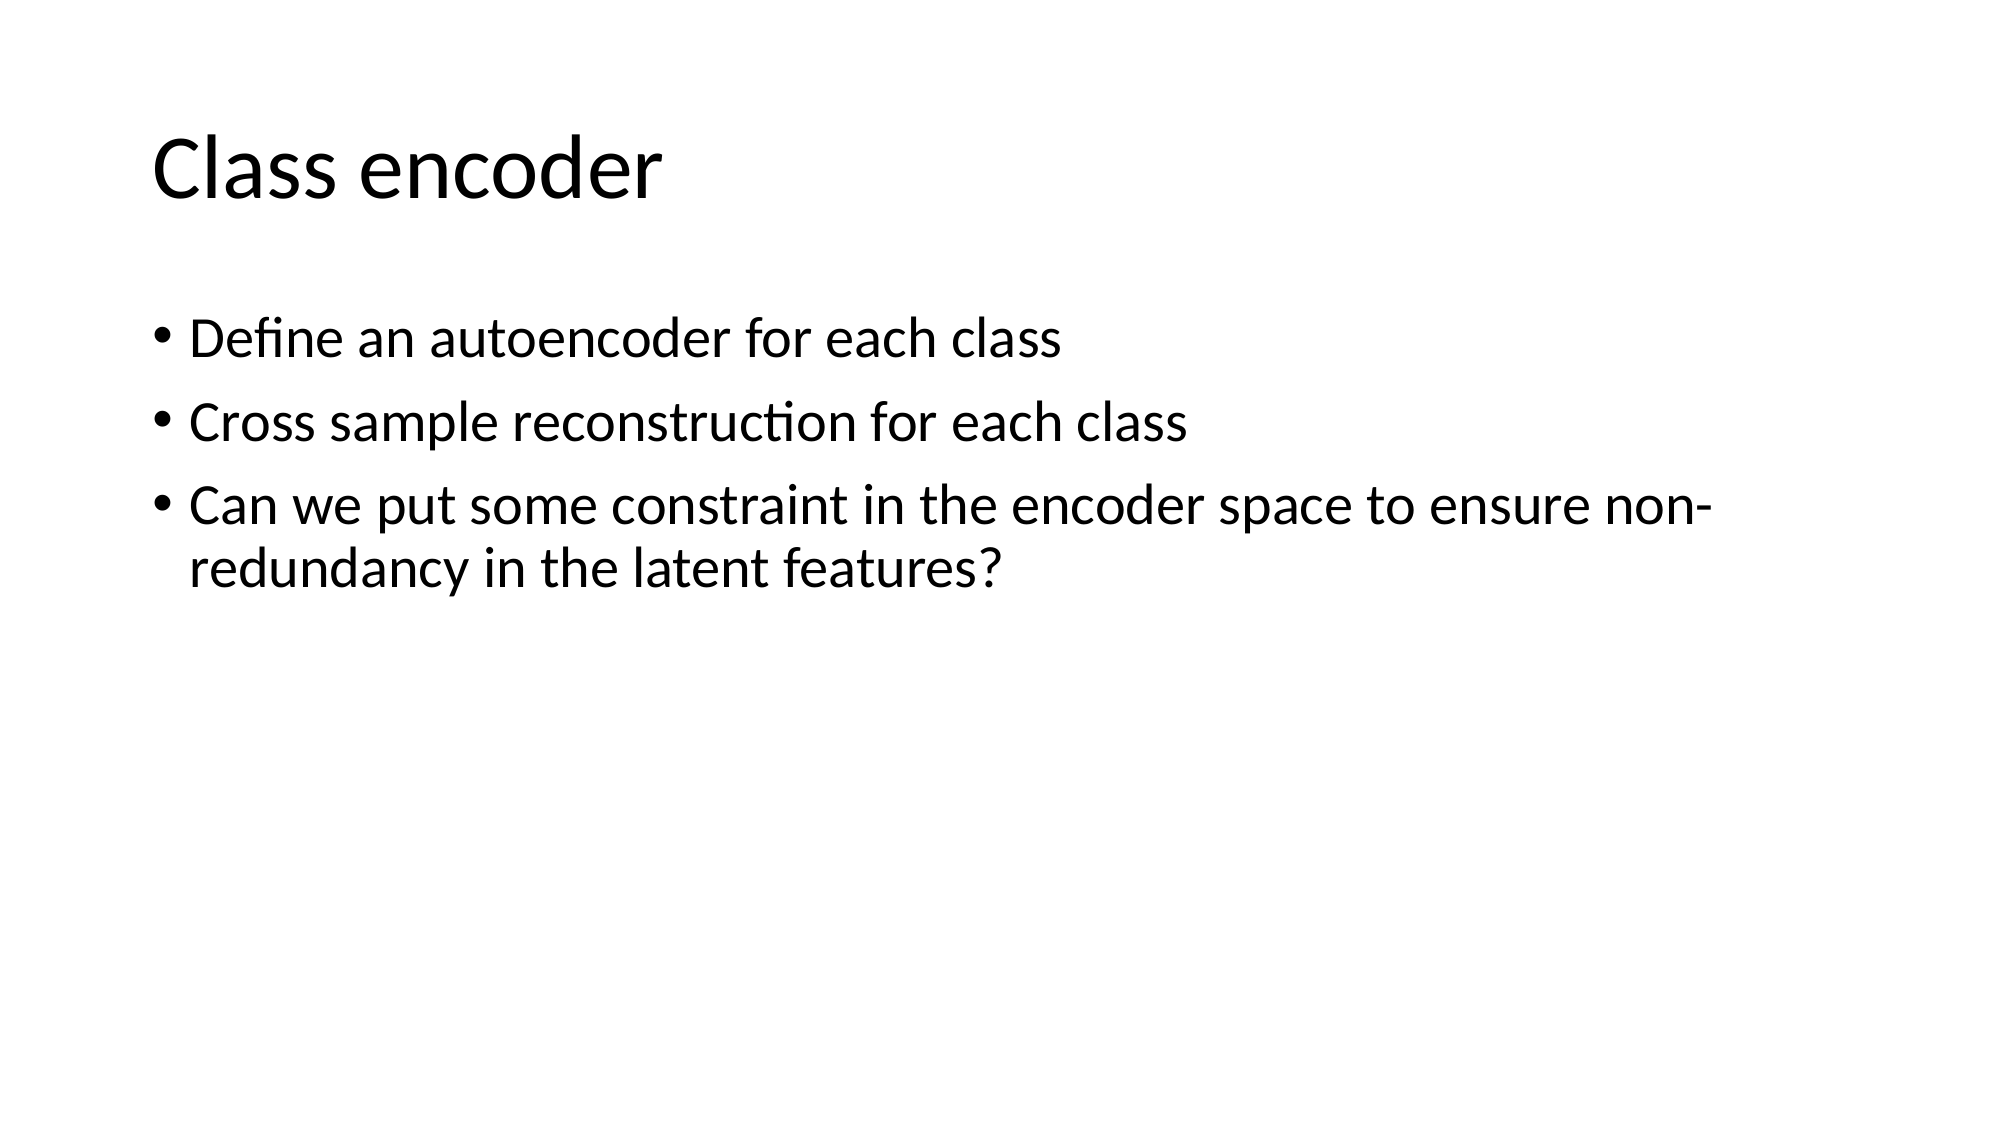

# Class encoder
Define an autoencoder for each class
Cross sample reconstruction for each class
Can we put some constraint in the encoder space to ensure non-redundancy in the latent features?